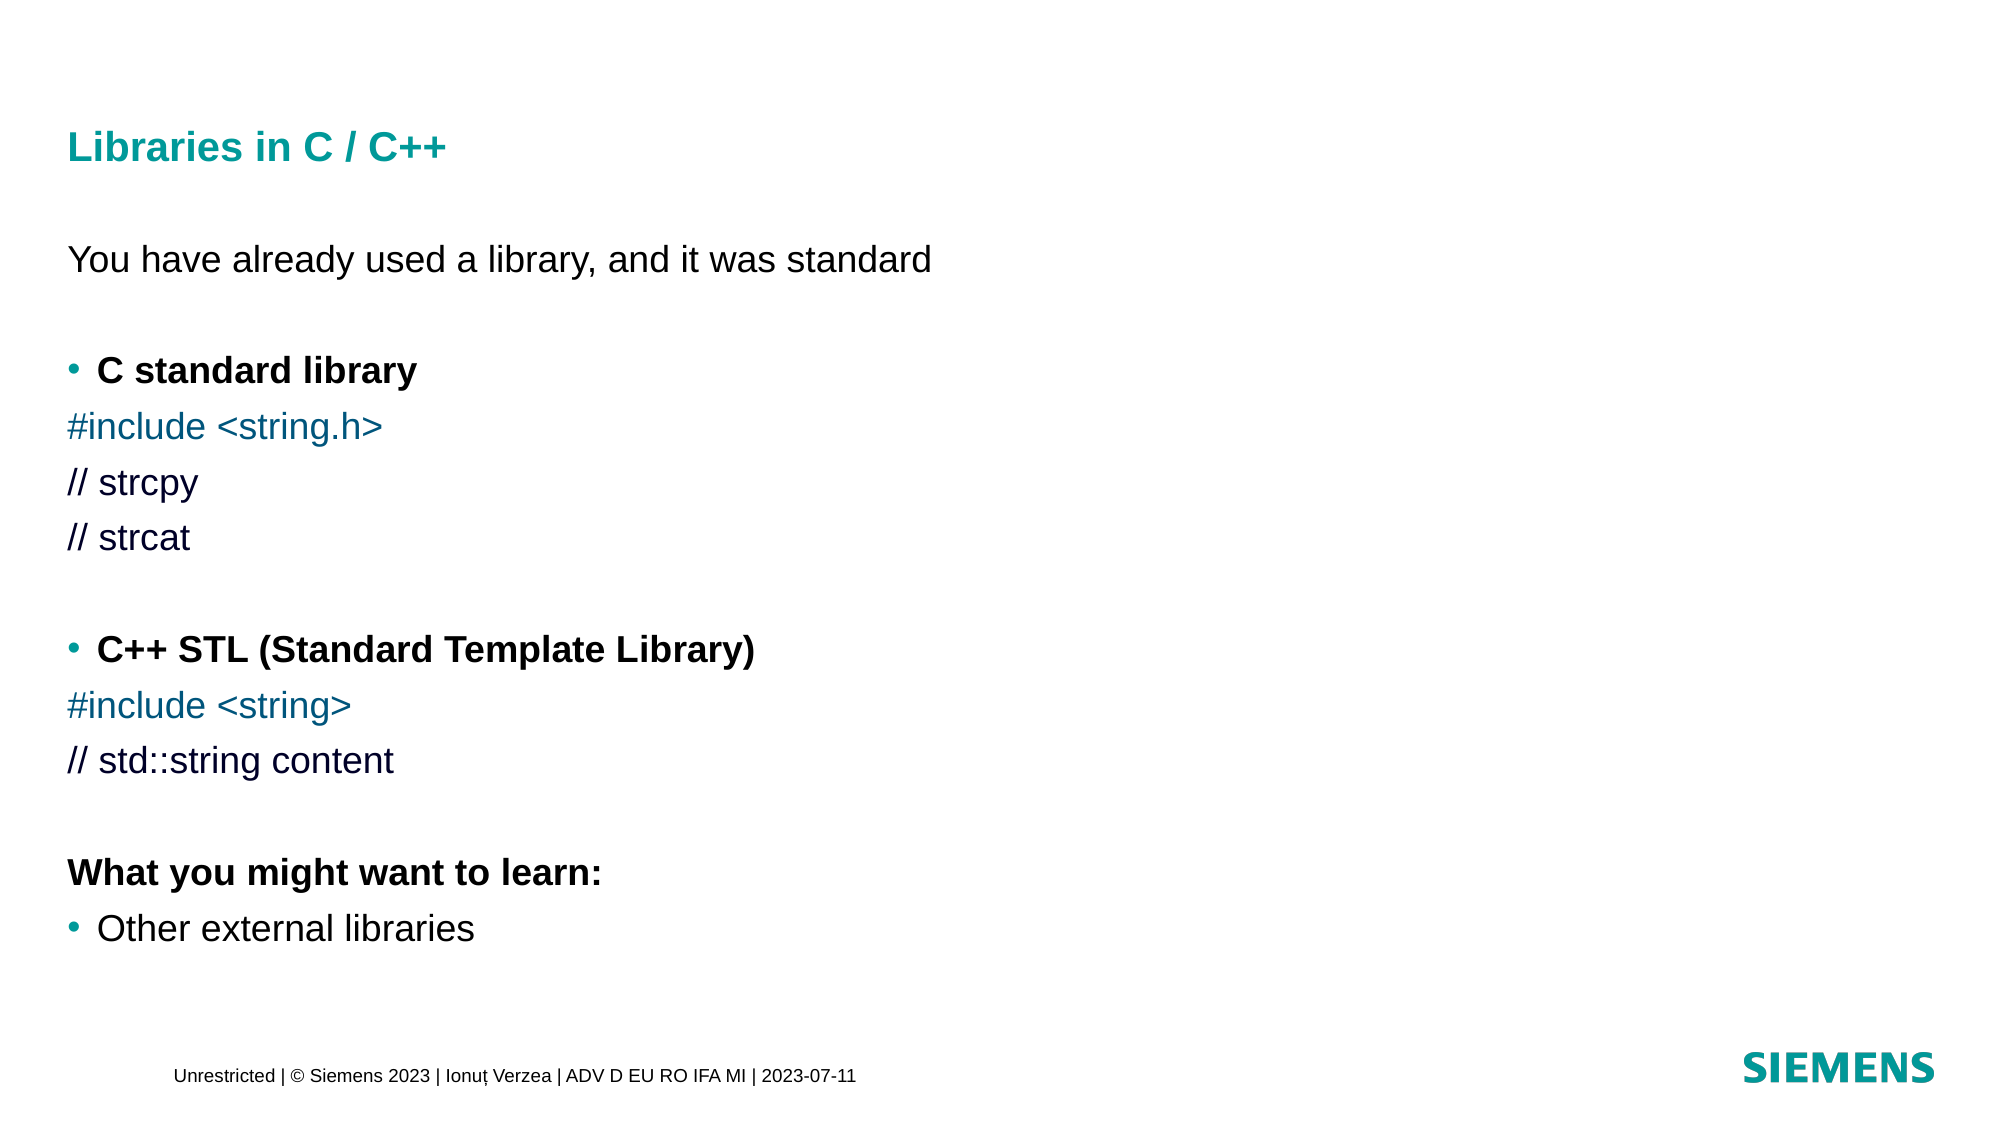

# Libraries in C / C++
You have already used a library, and it was standard

C standard library
#include <string.h>
// strcpy
// strcat

C++ STL (Standard Template Library)
#include <string>
// std::string content

What you might want to learn:
Other external libraries
Unrestricted | © Siemens 2023 | Ionuț Verzea | ADV D EU RO IFA MI | 2023-07-11